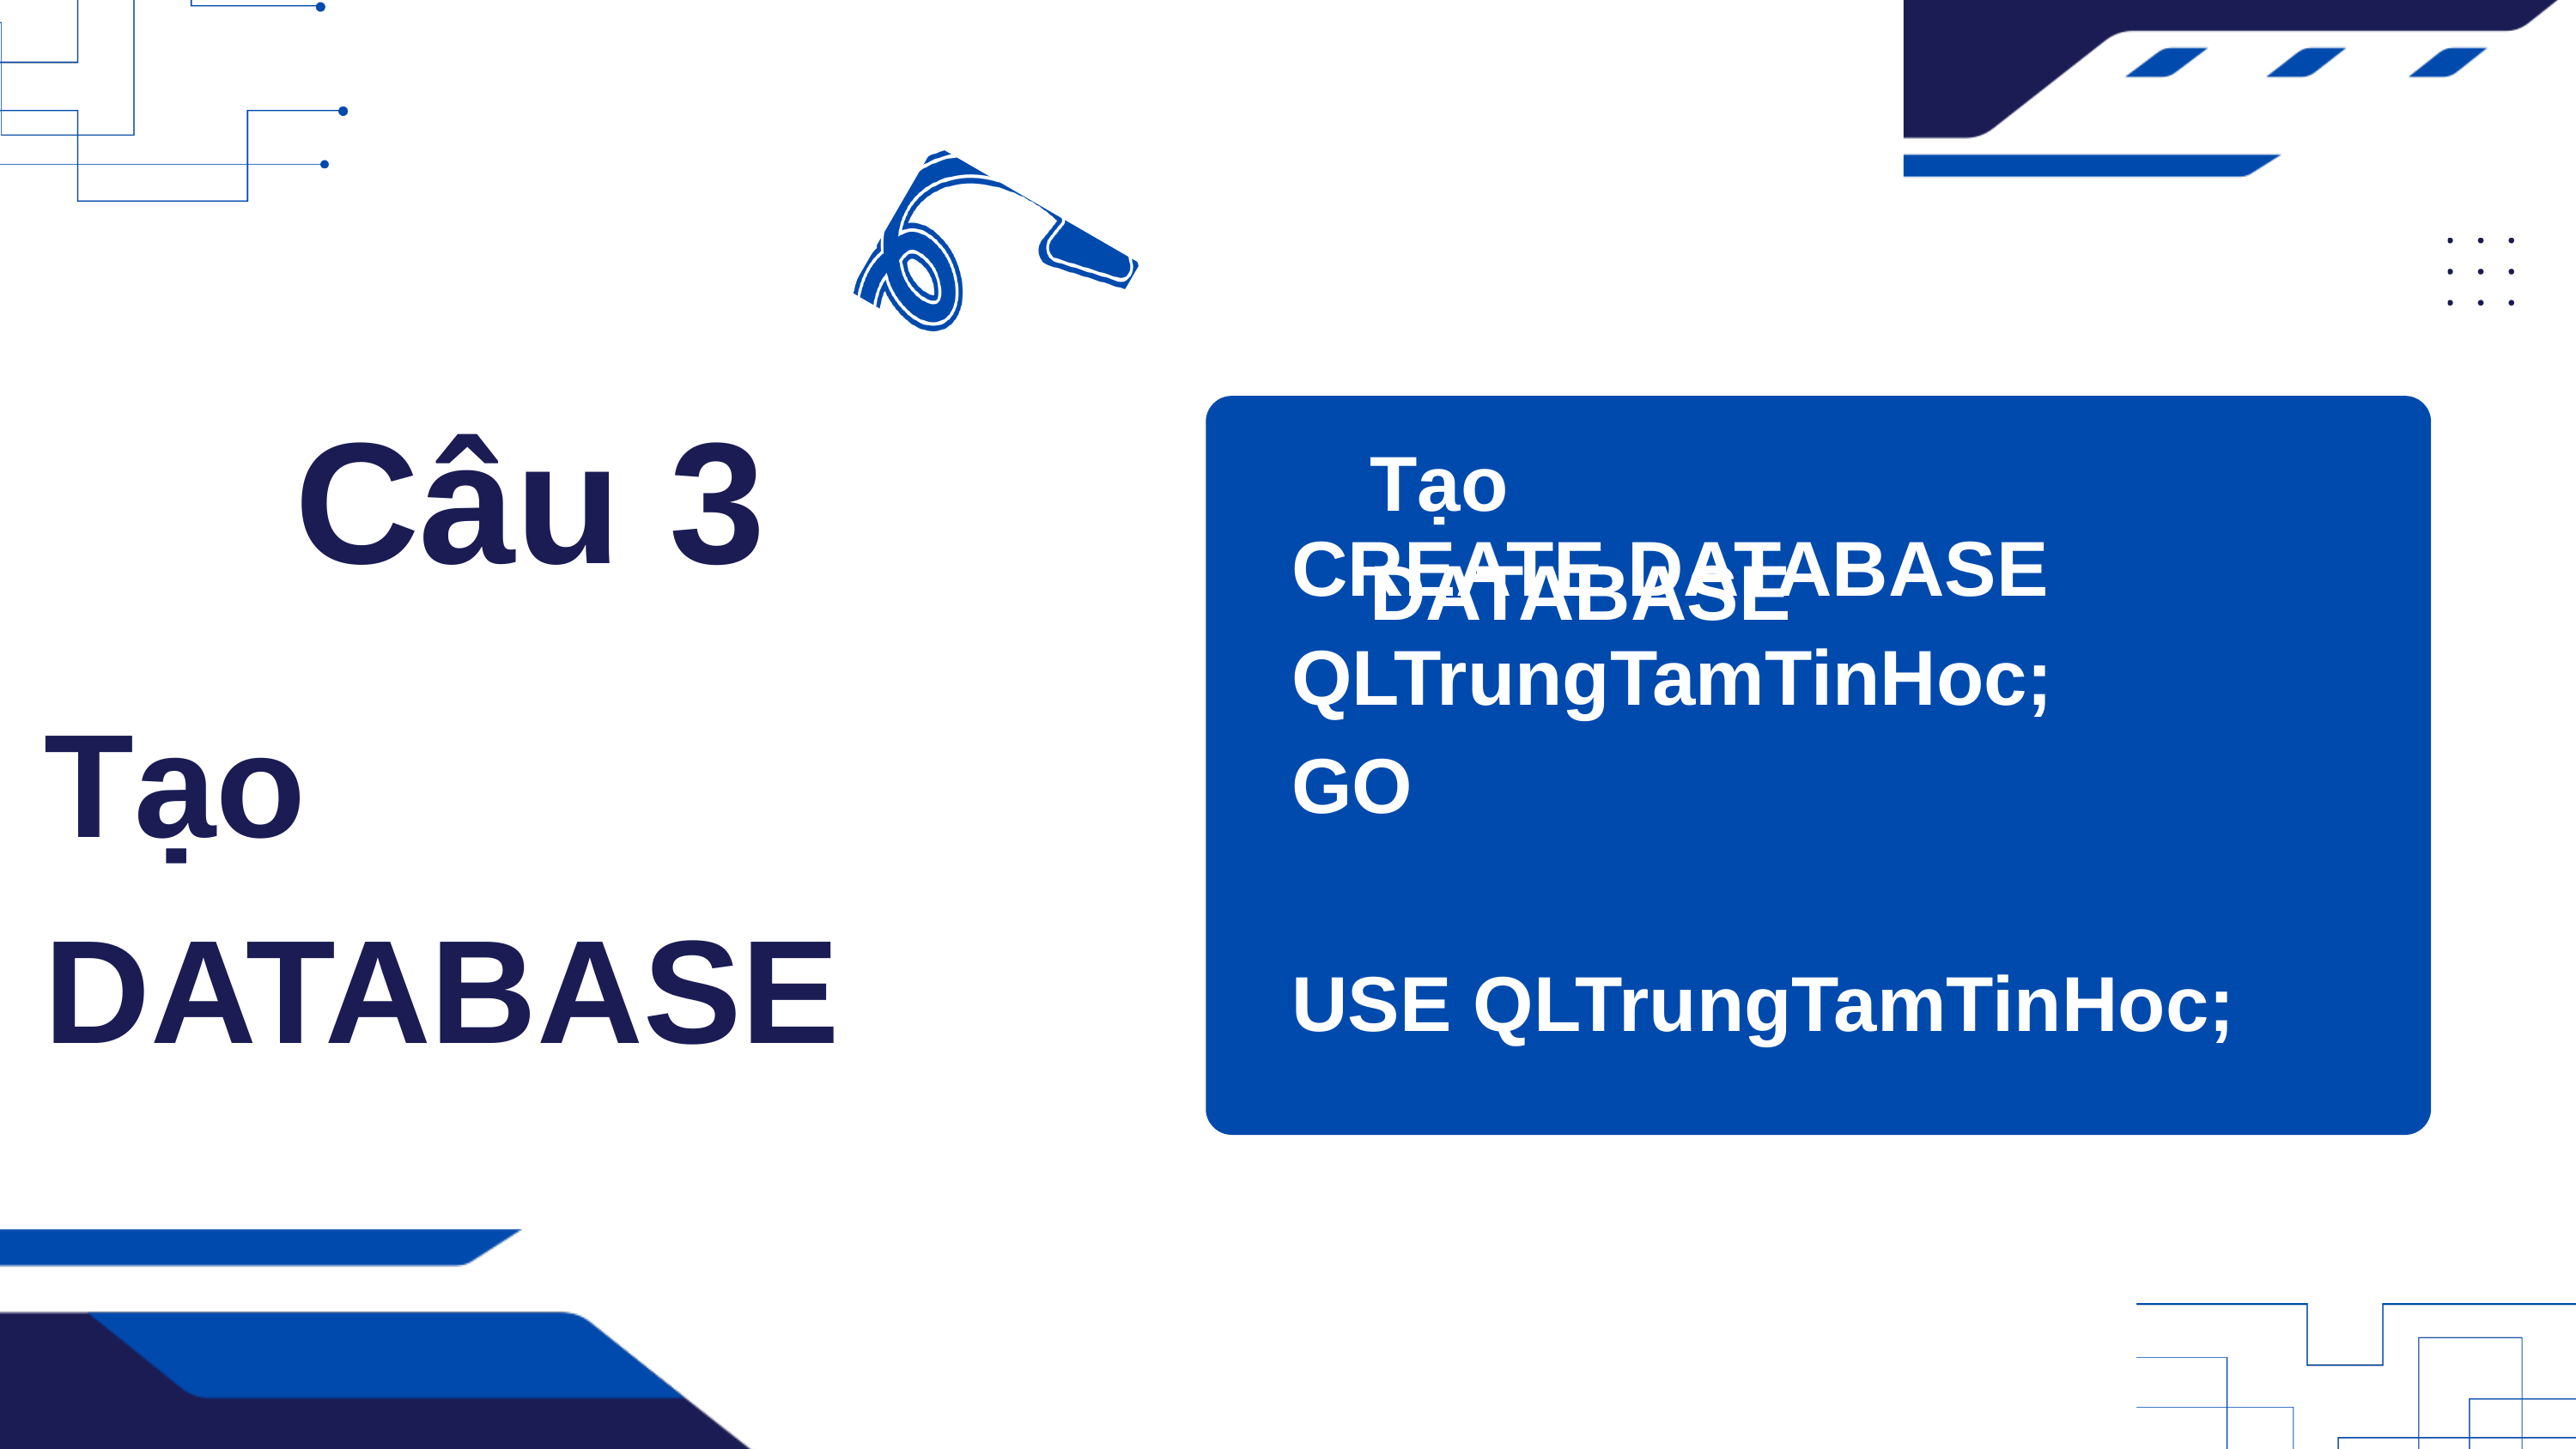

Câu 3

Tạo DATABASE
CREATE DATABASE QLTrungTamTinHoc;
GO

USE QLTrungTamTinHoc;

Tạo DATABASE